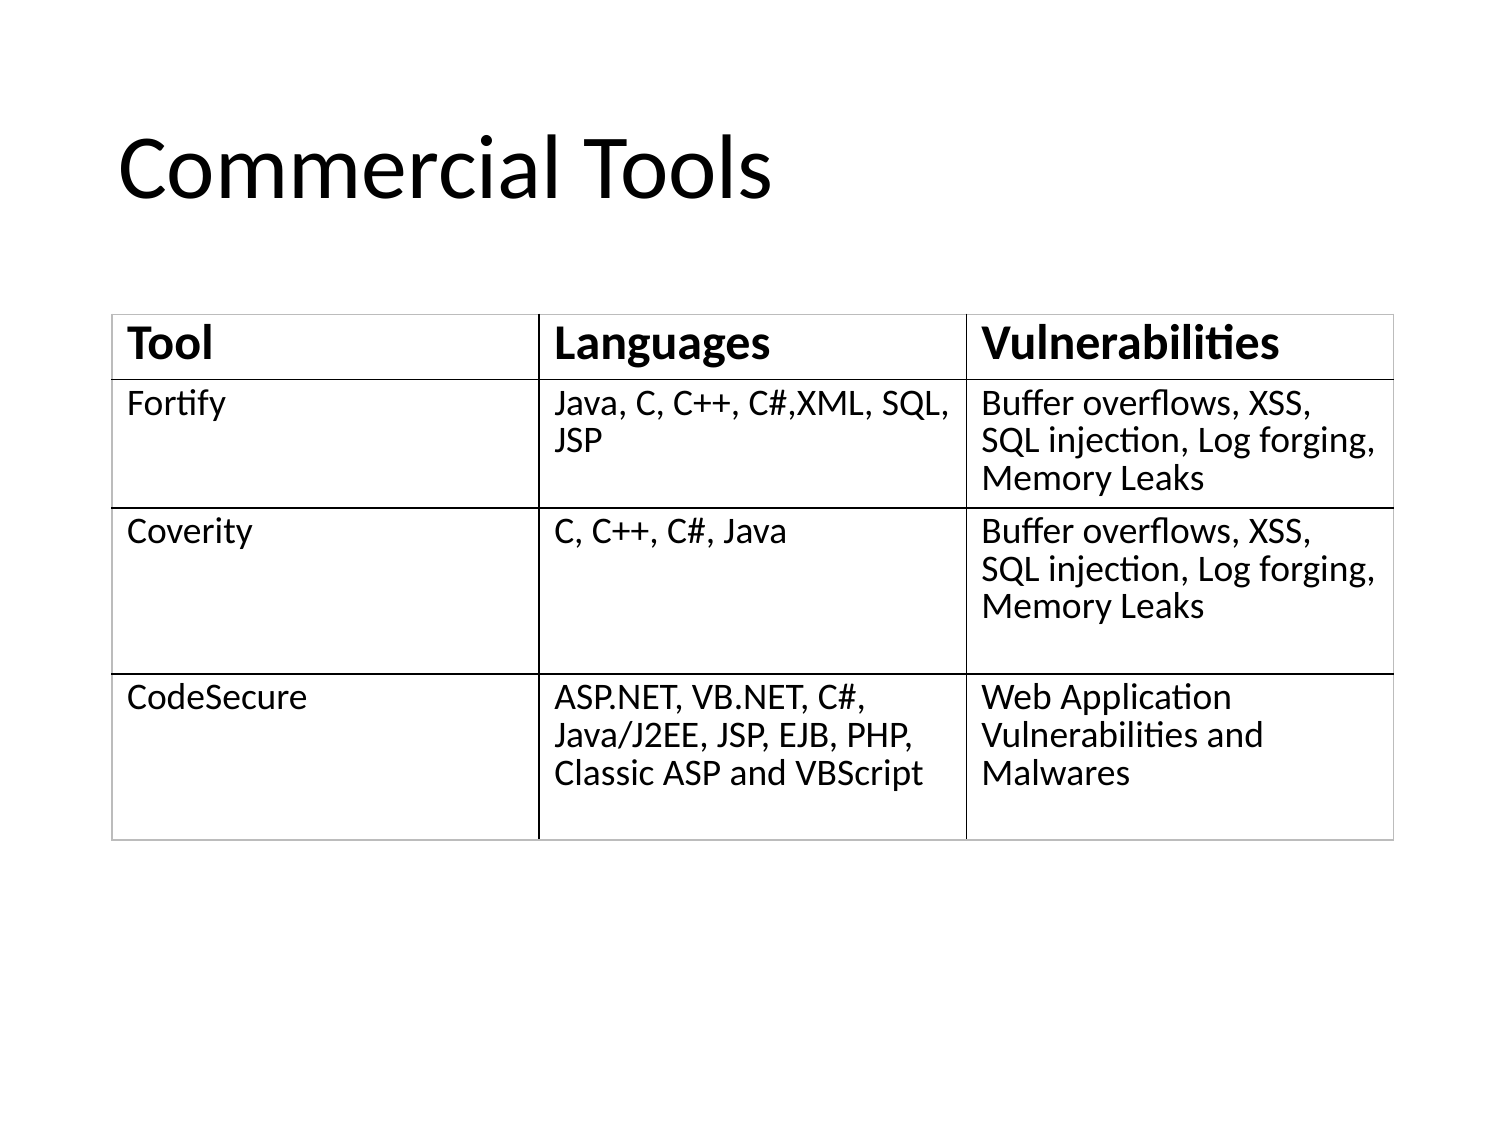

# Commercial Tools
| Tool | Languages | Vulnerabilities |
| --- | --- | --- |
| Fortify | Java, C, C++, C#,XML, SQL, JSP | Buffer overflows, XSS, SQL injection, Log forging, Memory Leaks |
| Coverity | C, C++, C#, Java | Buffer overflows, XSS, SQL injection, Log forging, Memory Leaks |
| CodeSecure | ASP.NET, VB.NET, C#, Java/J2EE, JSP, EJB, PHP, Classic ASP and VBScript | Web Application Vulnerabilities and Malwares |